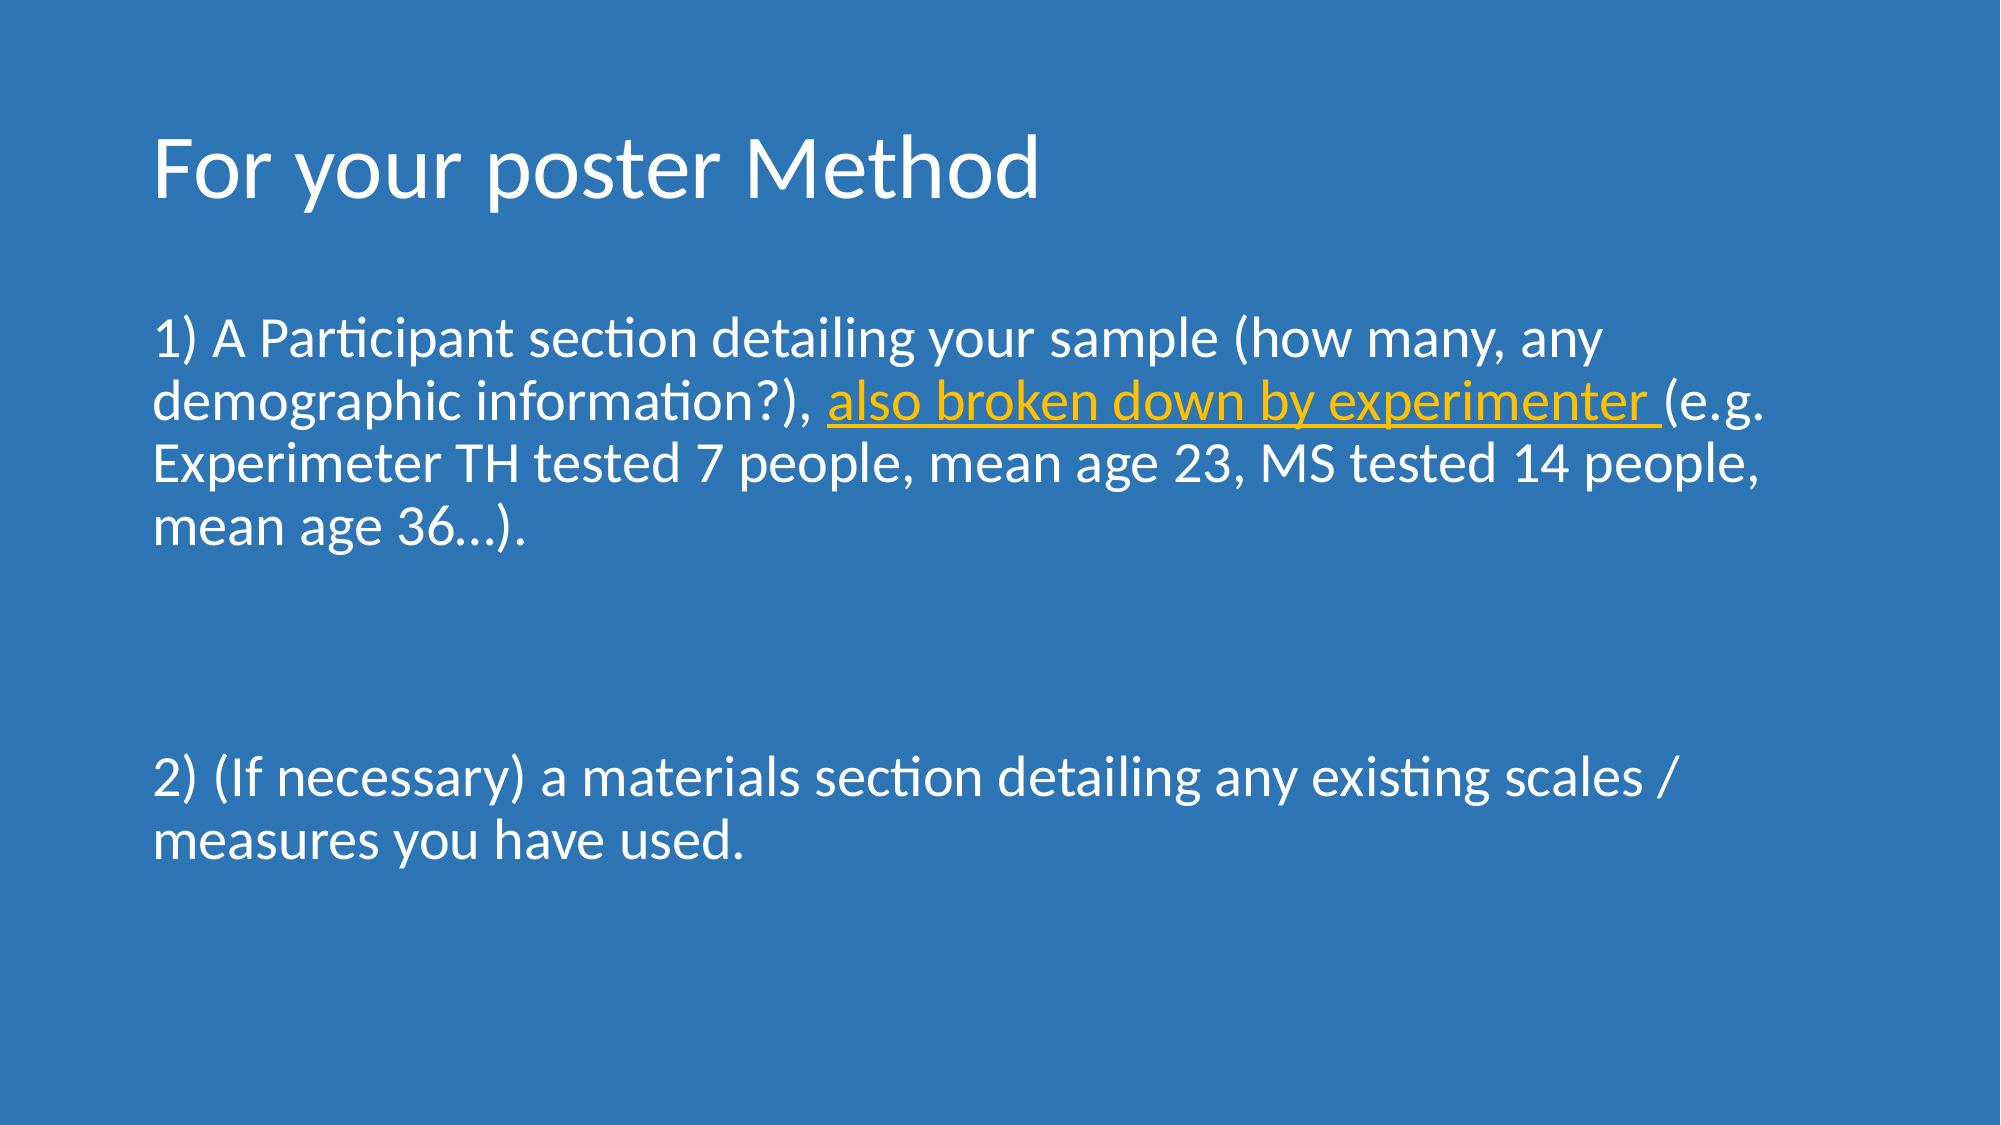

# For your poster Method
1) A Participant section detailing your sample (how many, any demographic information?), also broken down by experimenter (e.g. Experimeter TH tested 7 people, mean age 23, MS tested 14 people, mean age 36…).

2) (If necessary) a materials section detailing any existing scales / measures you have used.